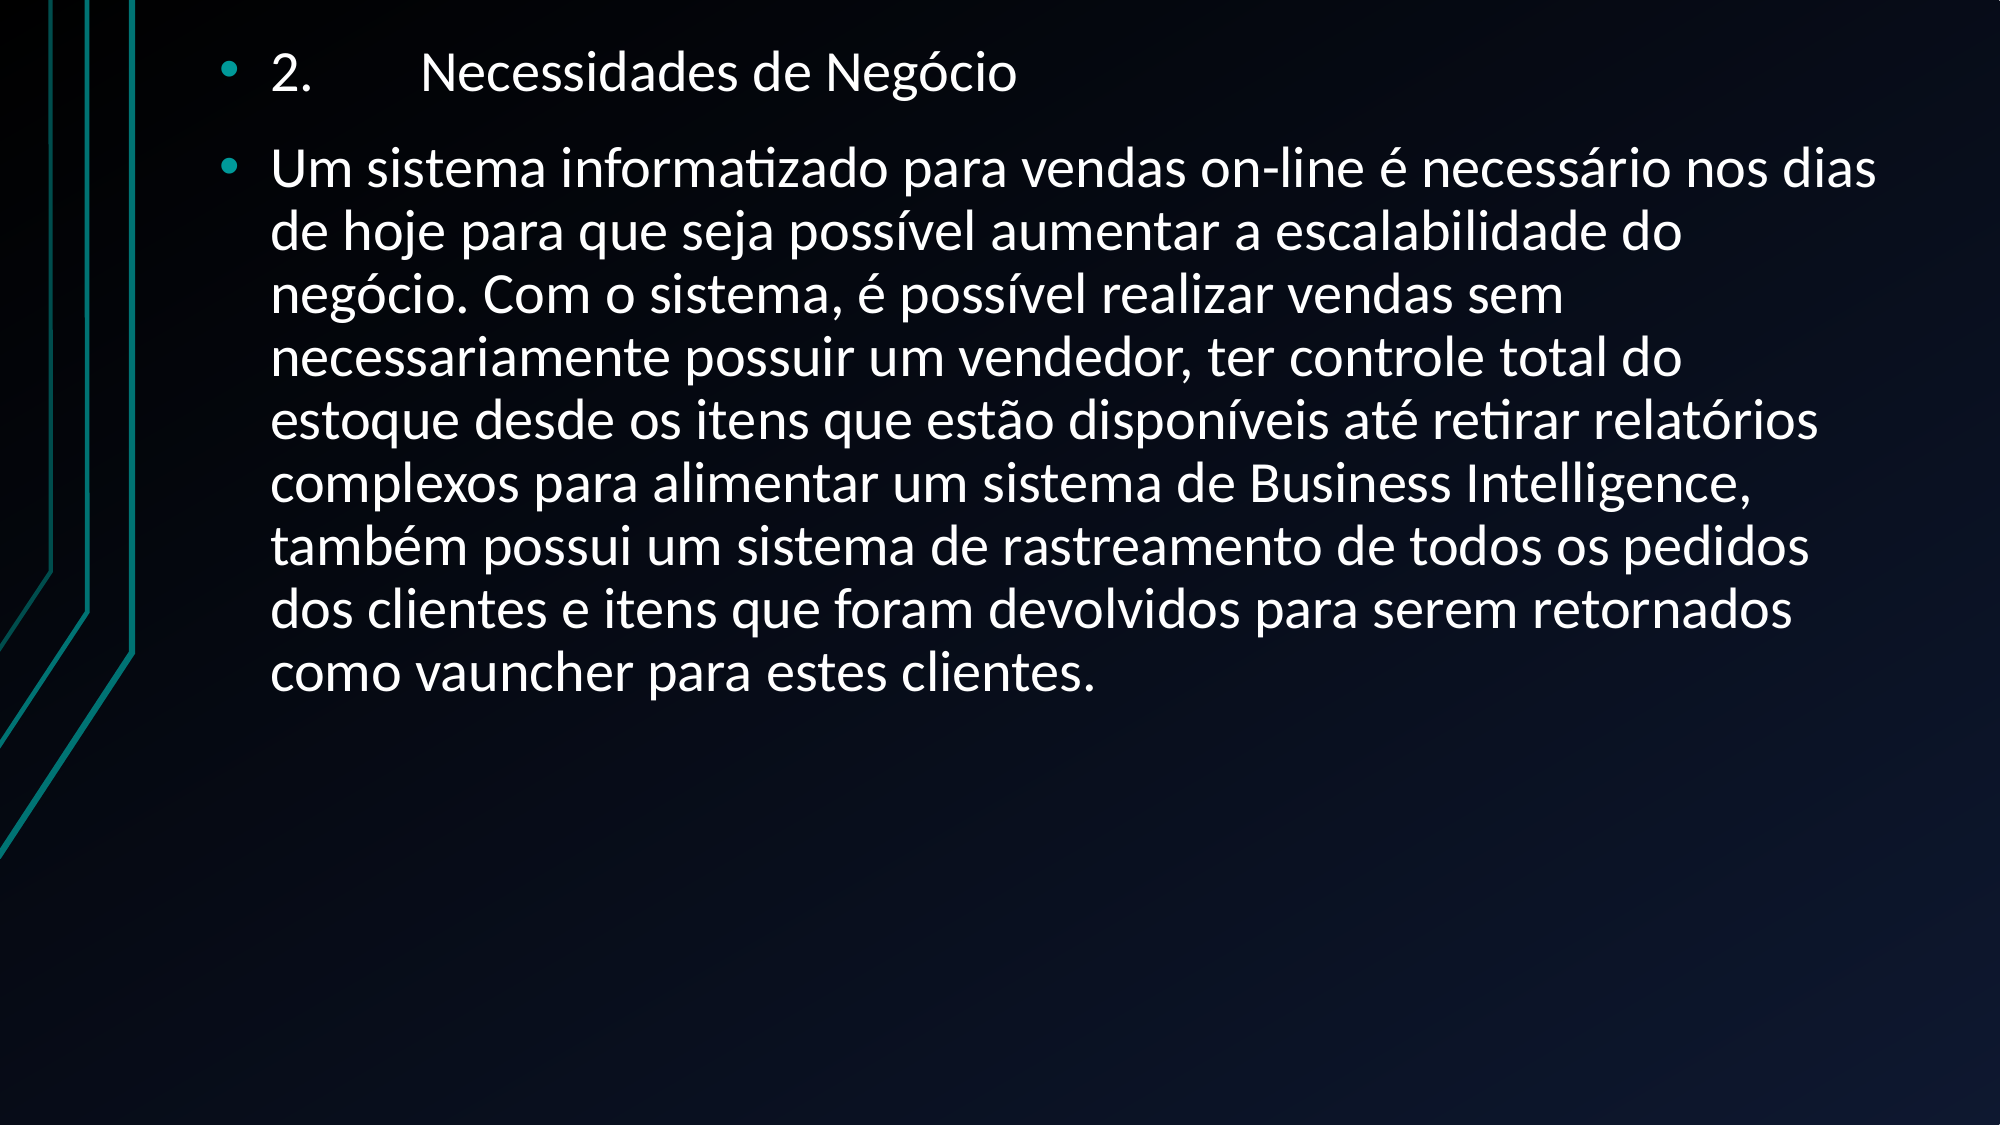

2.	Necessidades de Negócio
Um sistema informatizado para vendas on-line é necessário nos dias de hoje para que seja possível aumentar a escalabilidade do negócio. Com o sistema, é possível realizar vendas sem necessariamente possuir um vendedor, ter controle total do estoque desde os itens que estão disponíveis até retirar relatórios complexos para alimentar um sistema de Business Intelligence, também possui um sistema de rastreamento de todos os pedidos dos clientes e itens que foram devolvidos para serem retornados como vauncher para estes clientes.